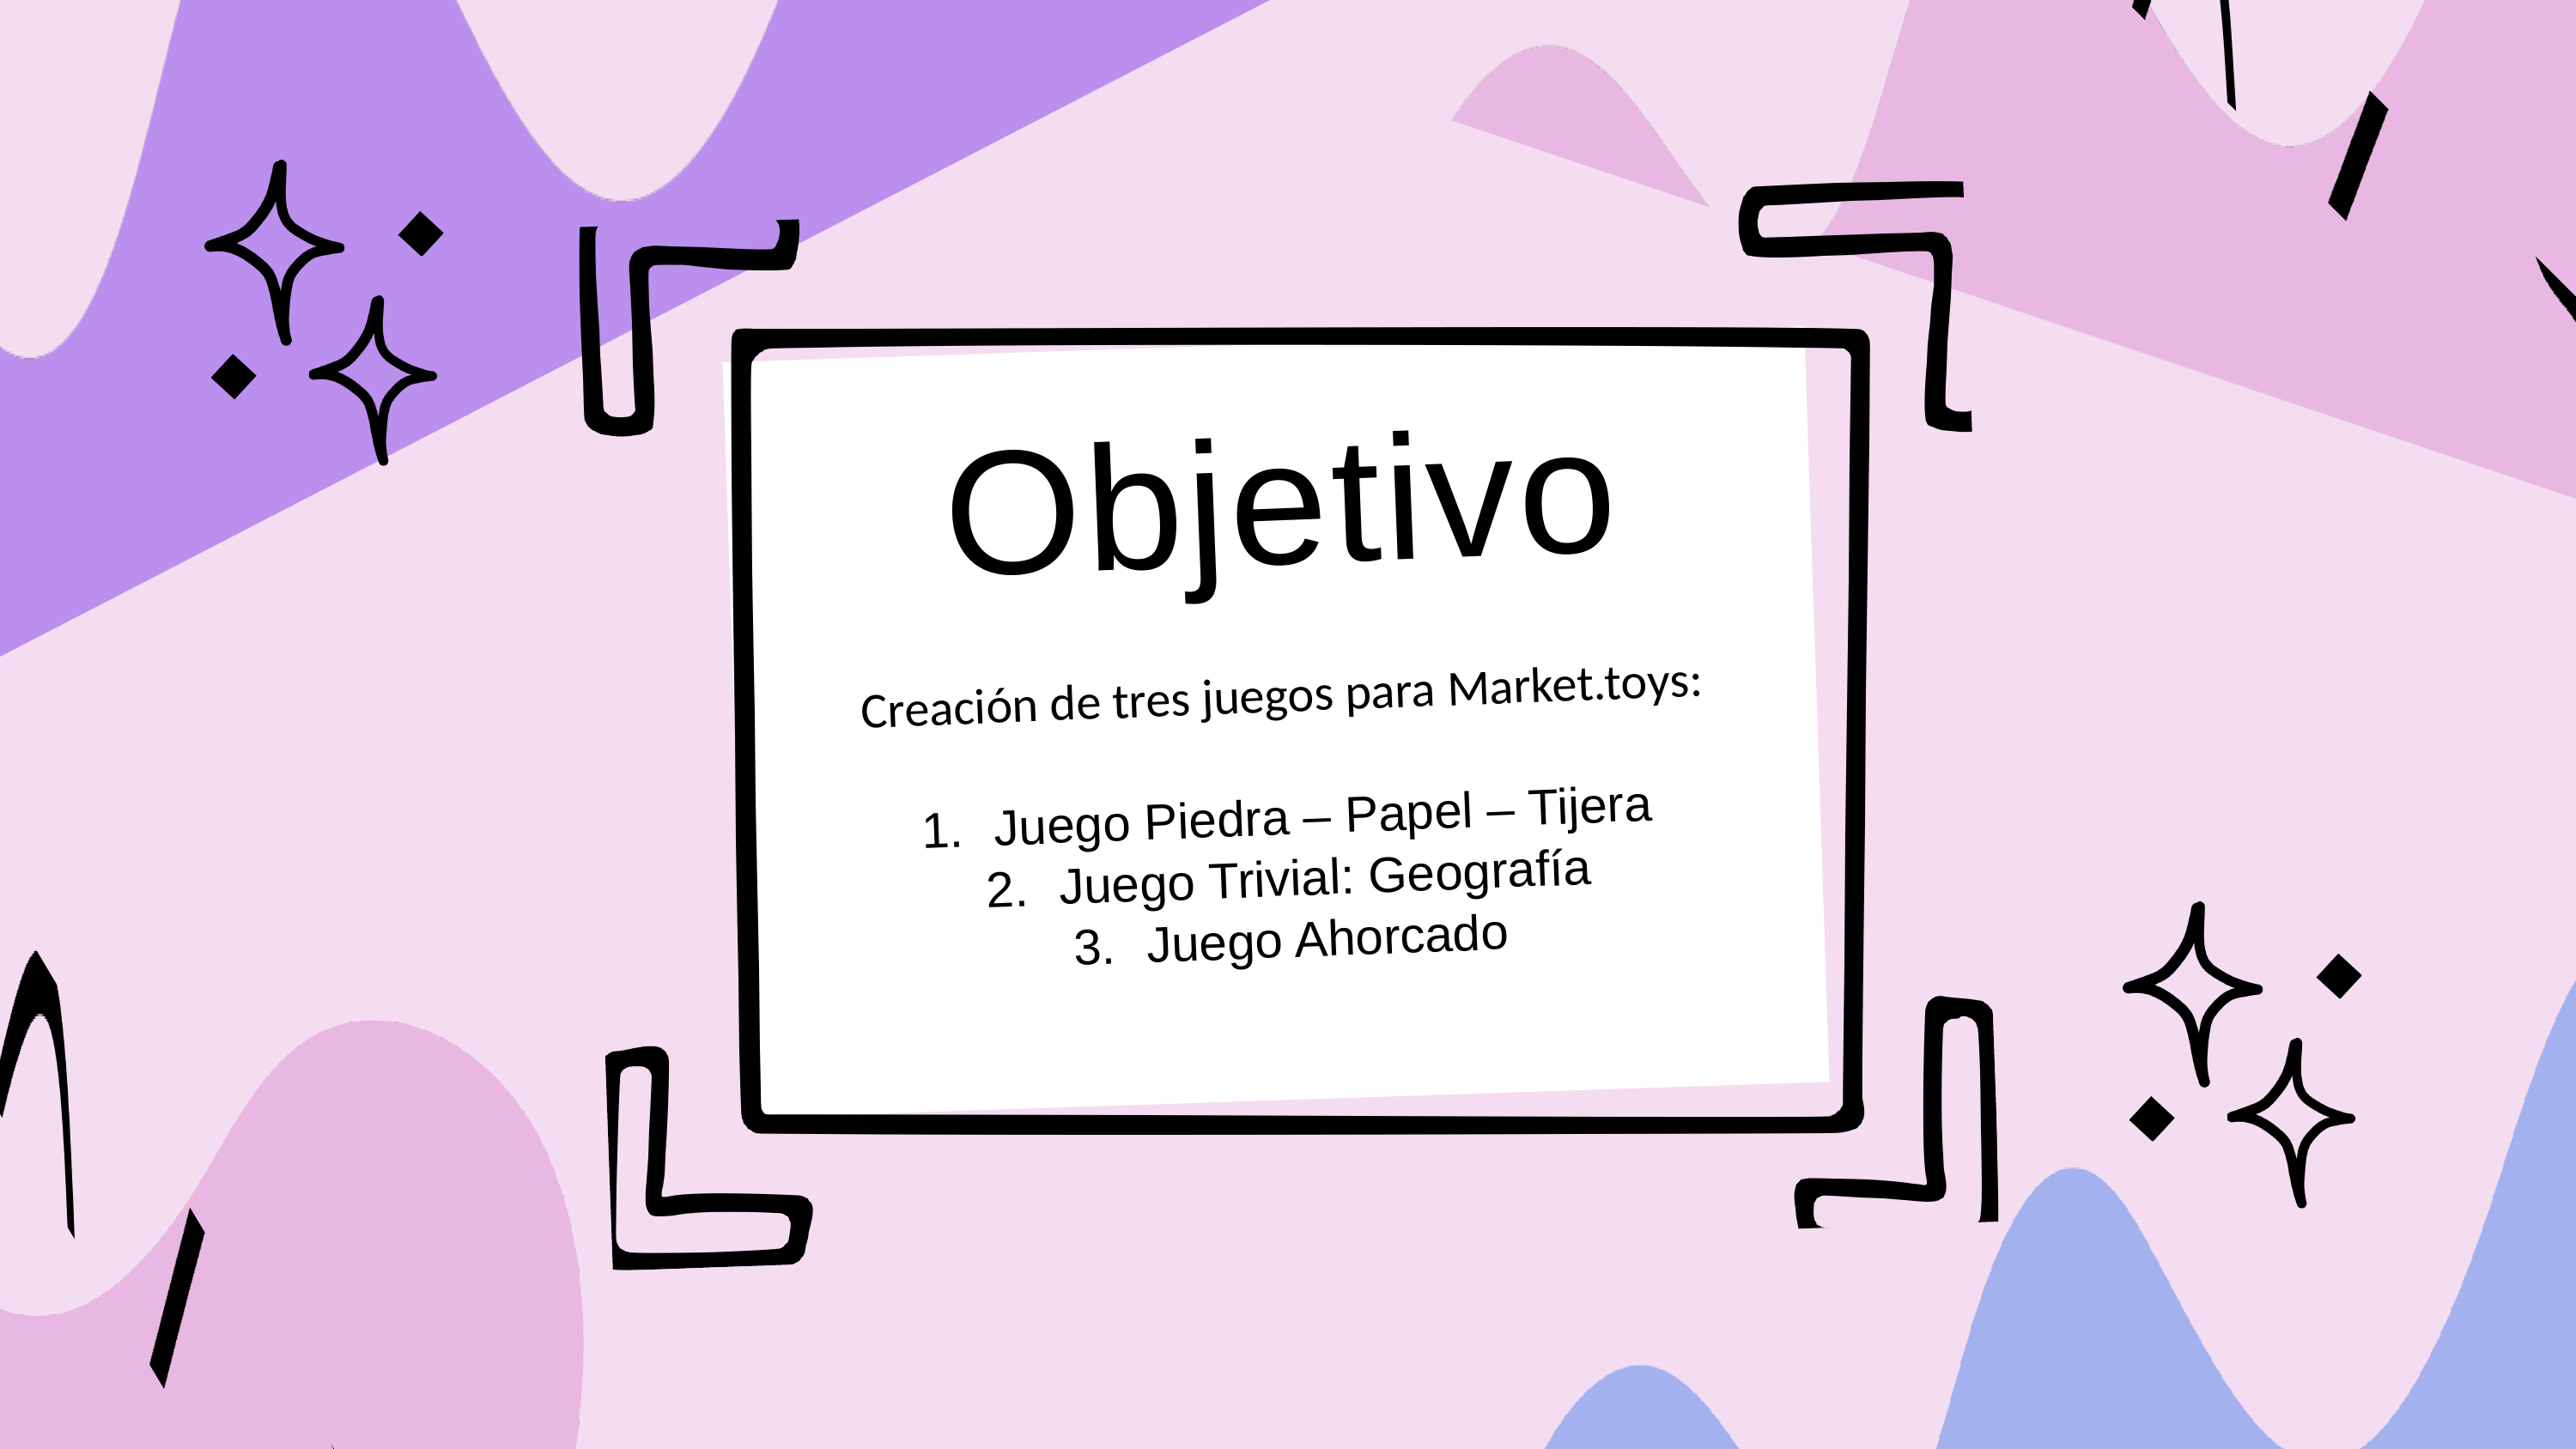

Objetivo
Creación de tres juegos para Market.toys:

Juego Piedra – Papel – Tijera
Juego Trivial: Geografía
Juego Ahorcado